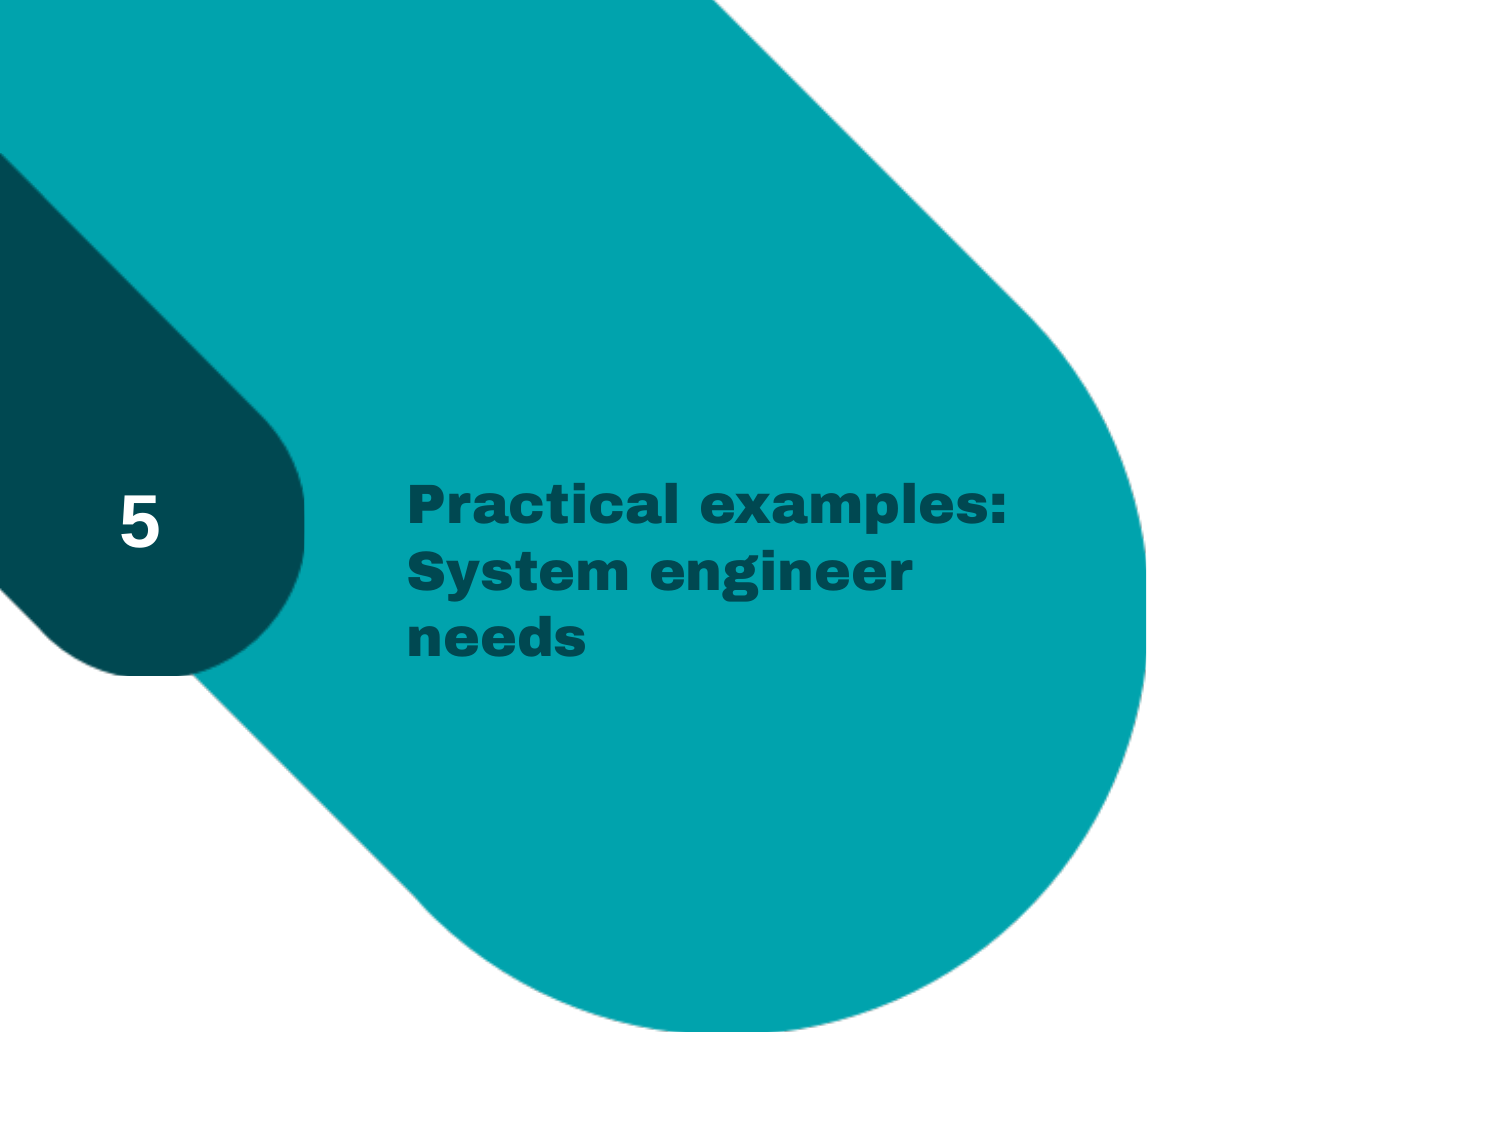

# Practical examples: System engineer needs
5